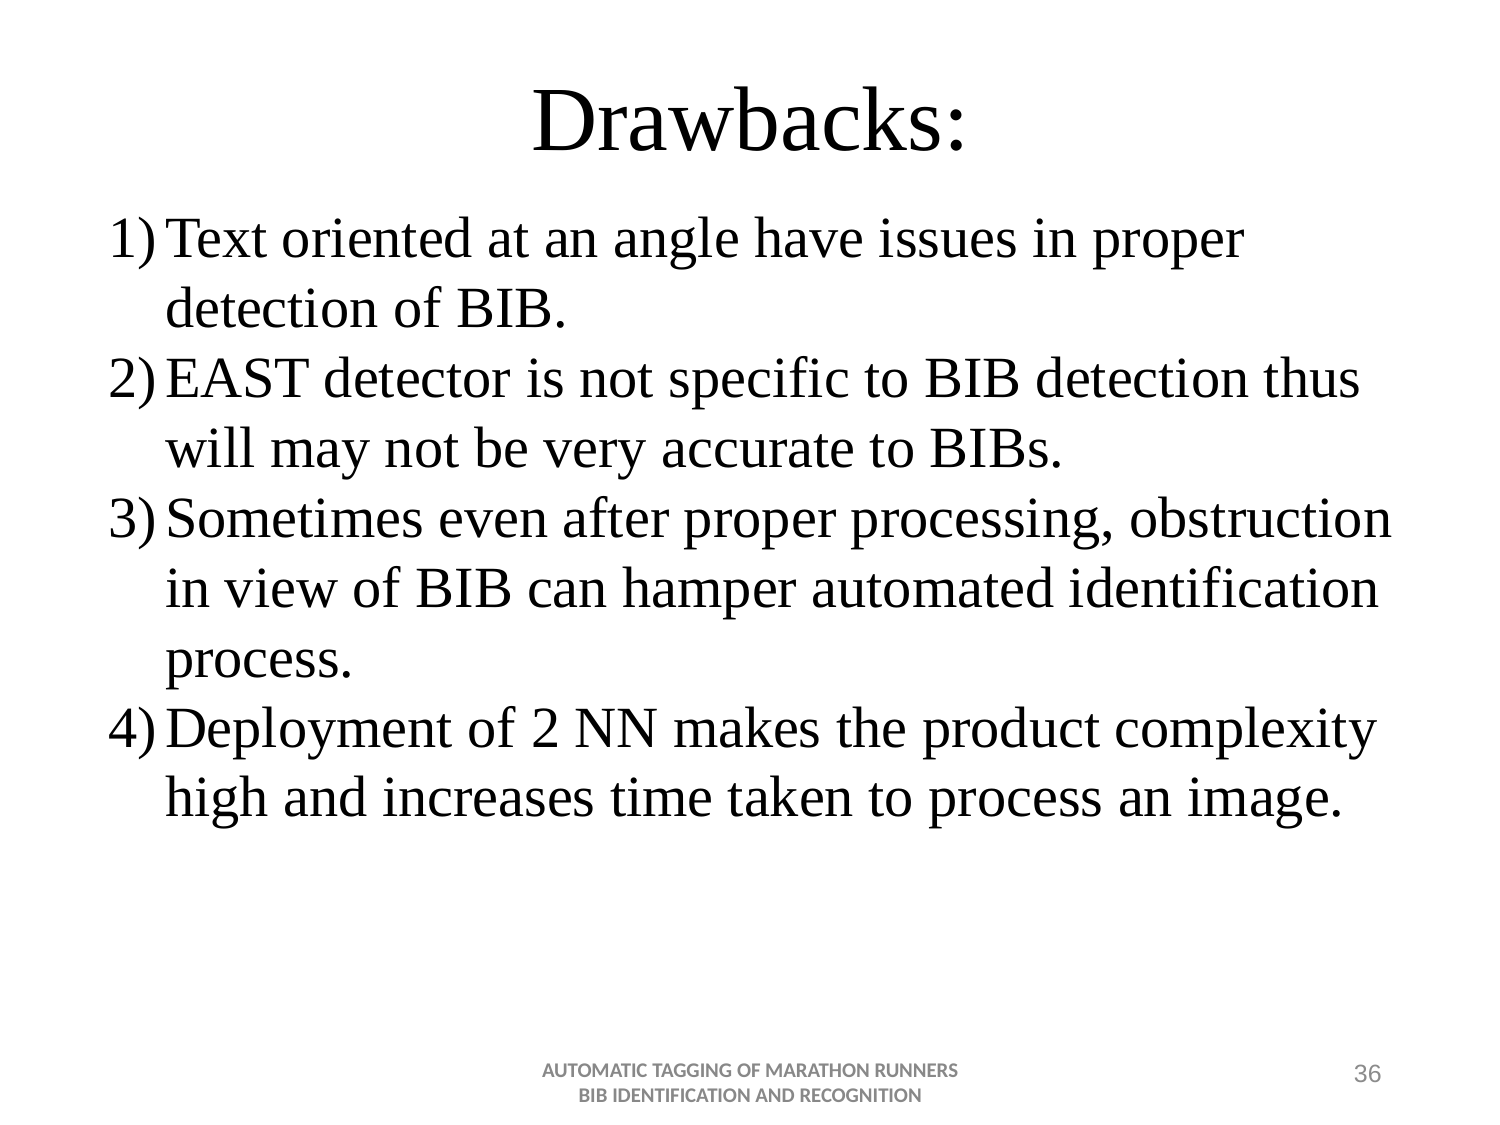

# Drawbacks:

Text oriented at an angle have issues in proper detection of BIB.
EAST detector is not specific to BIB detection thus will may not be very accurate to BIBs.
Sometimes even after proper processing, obstruction in view of BIB can hamper automated identification process.
Deployment of 2 NN makes the product complexity high and increases time taken to process an image.
AUTOMATIC TAGGING OF MARATHON RUNNERS BIB IDENTIFICATION AND RECOGNITION

36